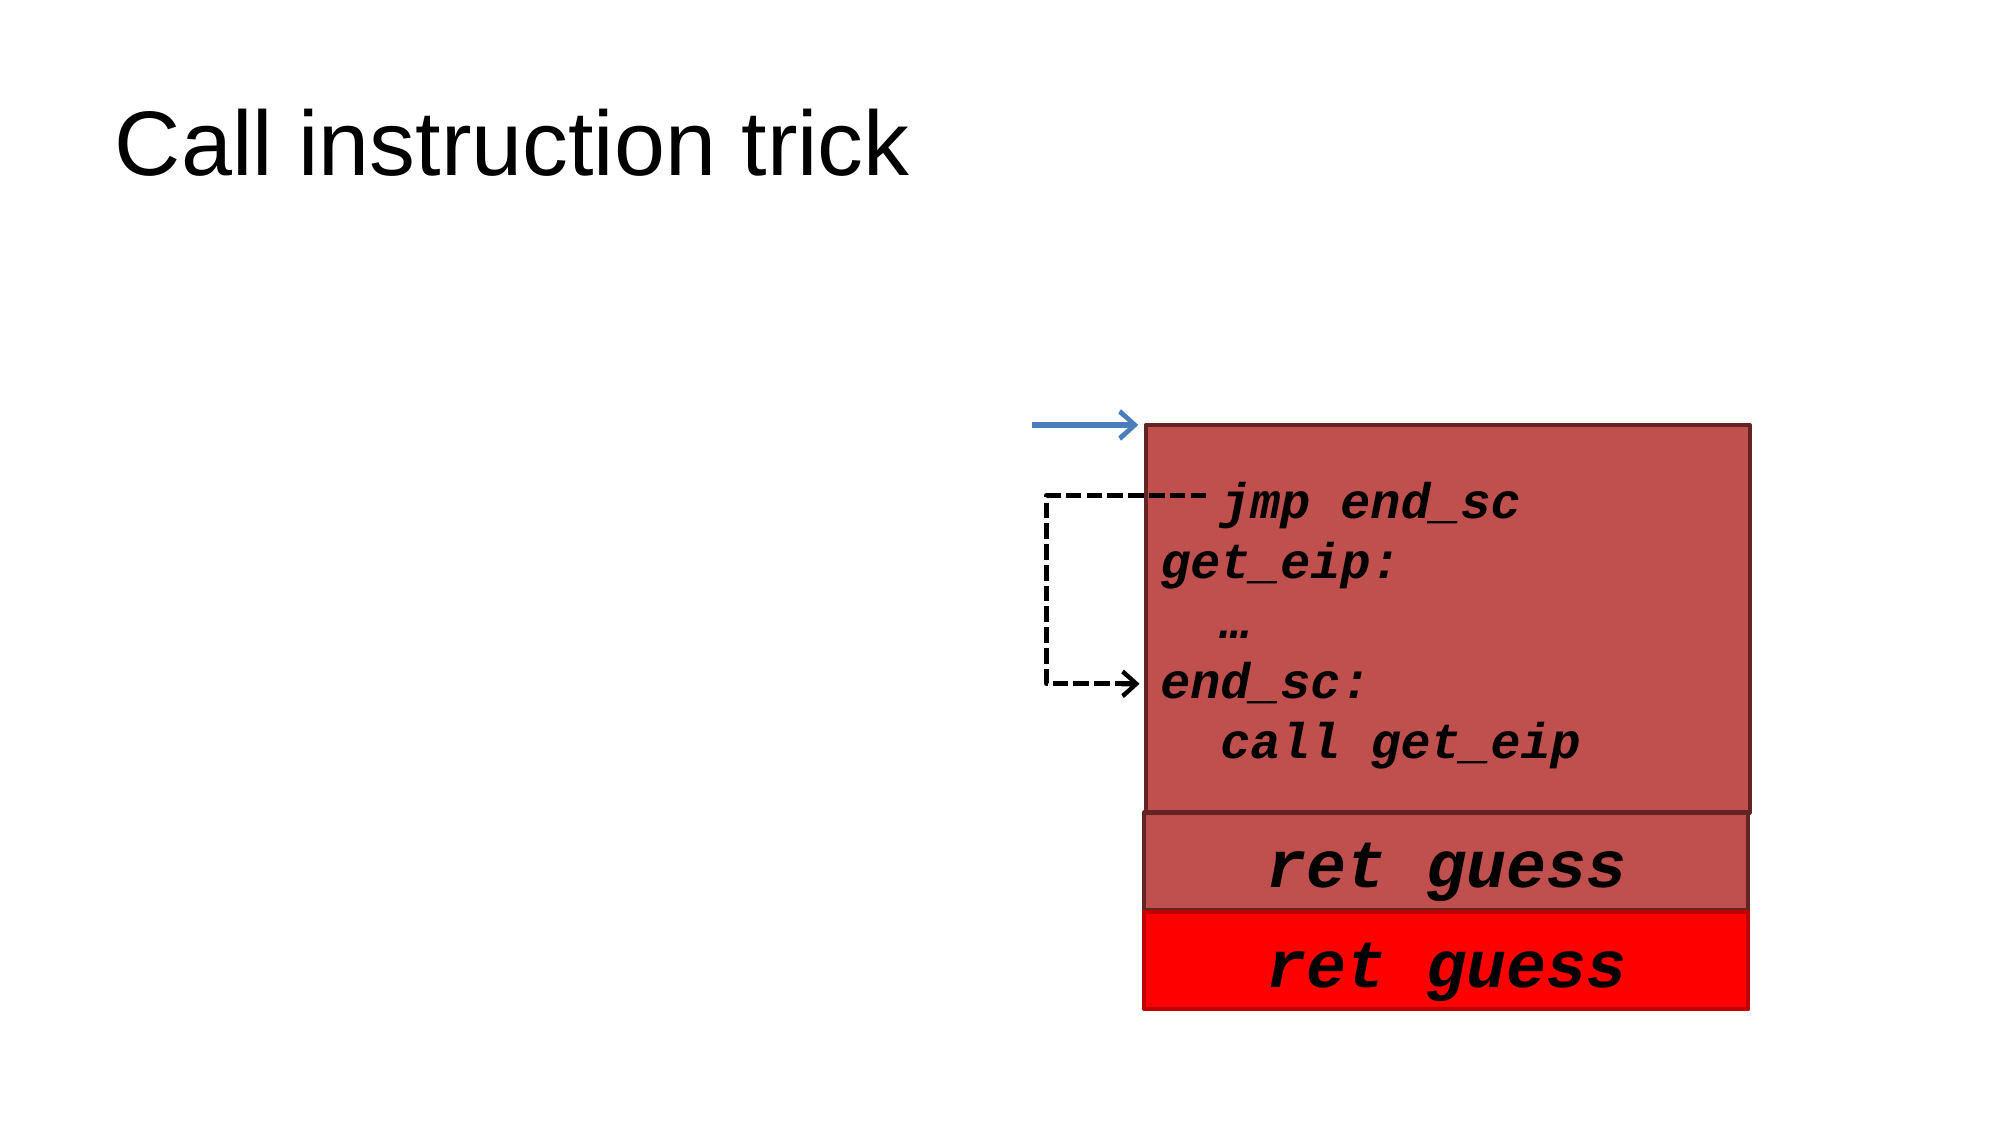

# Call instruction trick

  jmp end_sc
get_eip:
  …
end_sc:
  call get_eip

ret guess
ret guess